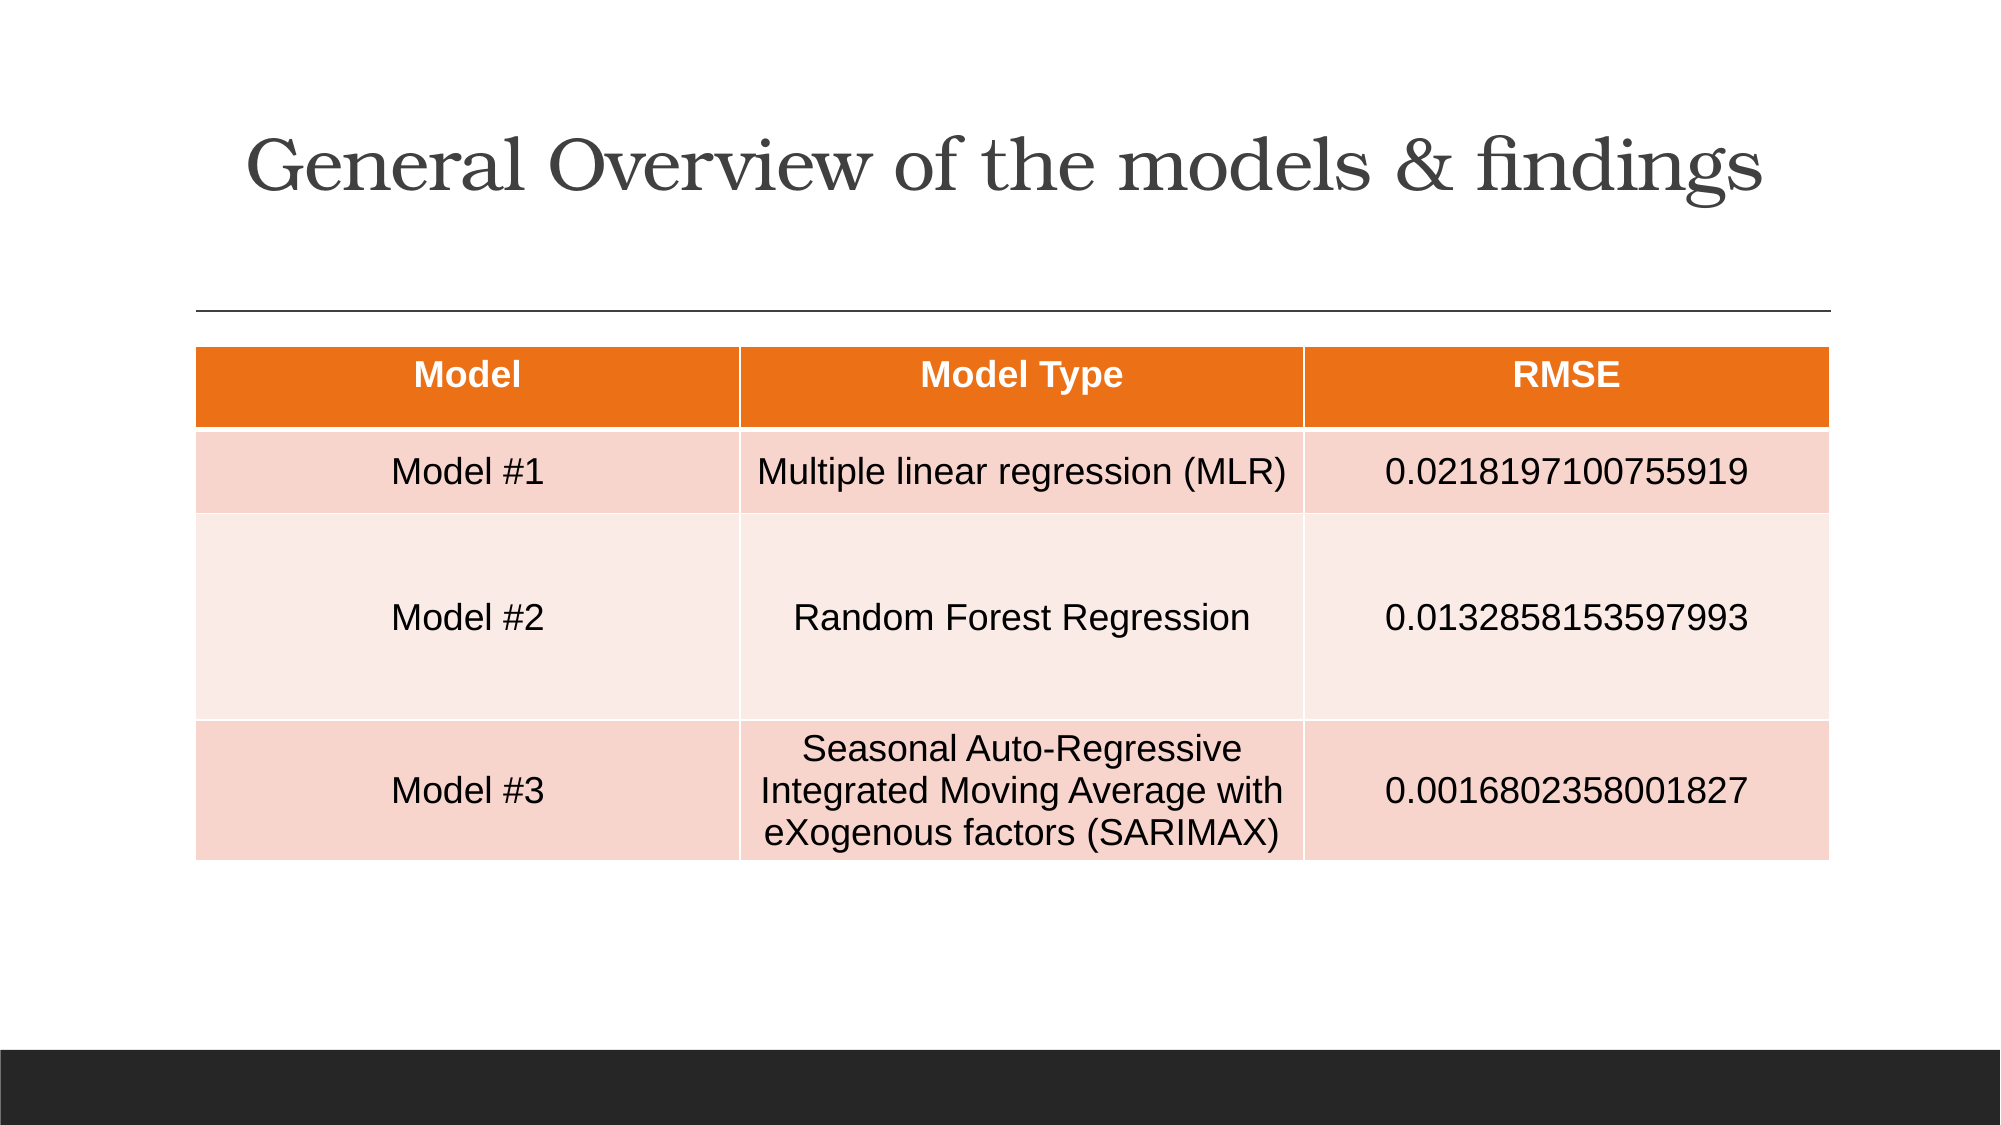

# General Overview of the models & findings
| Model | Model Type | RMSE |
| --- | --- | --- |
| Model #1 | Multiple linear regression (MLR) | 0.0218197100755919 |
| Model #2 | Random Forest Regression | 0.0132858153597993 |
| Model #3 | Seasonal Auto-Regressive Integrated Moving Average with eXogenous factors (SARIMAX) | 0.0016802358001827 |